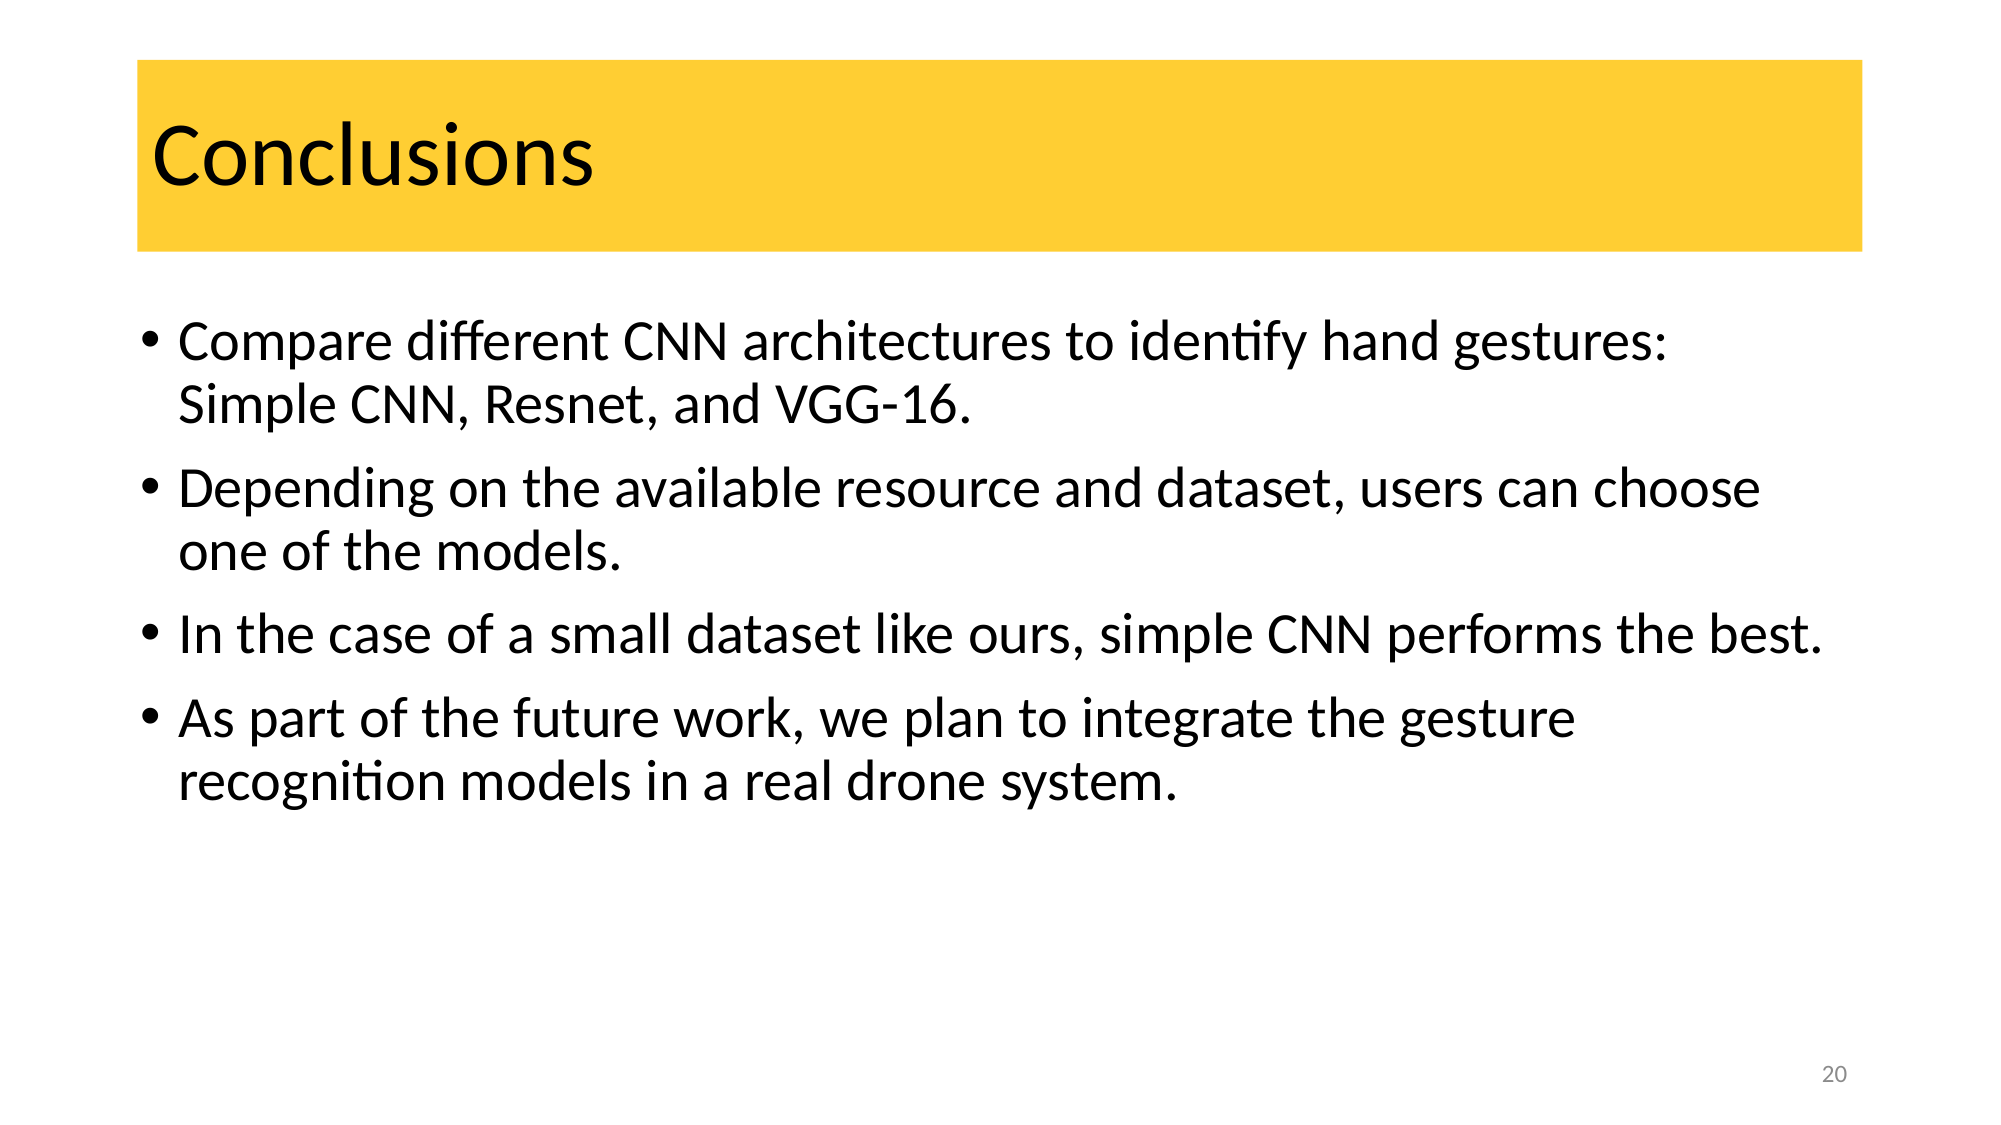

# Conclusions
Compare different CNN architectures to identify hand gestures: Simple CNN, Resnet, and VGG-16.
Depending on the available resource and dataset, users can choose one of the models.
In the case of a small dataset like ours, simple CNN performs the best.
As part of the future work, we plan to integrate the gesture recognition models in a real drone system.
20